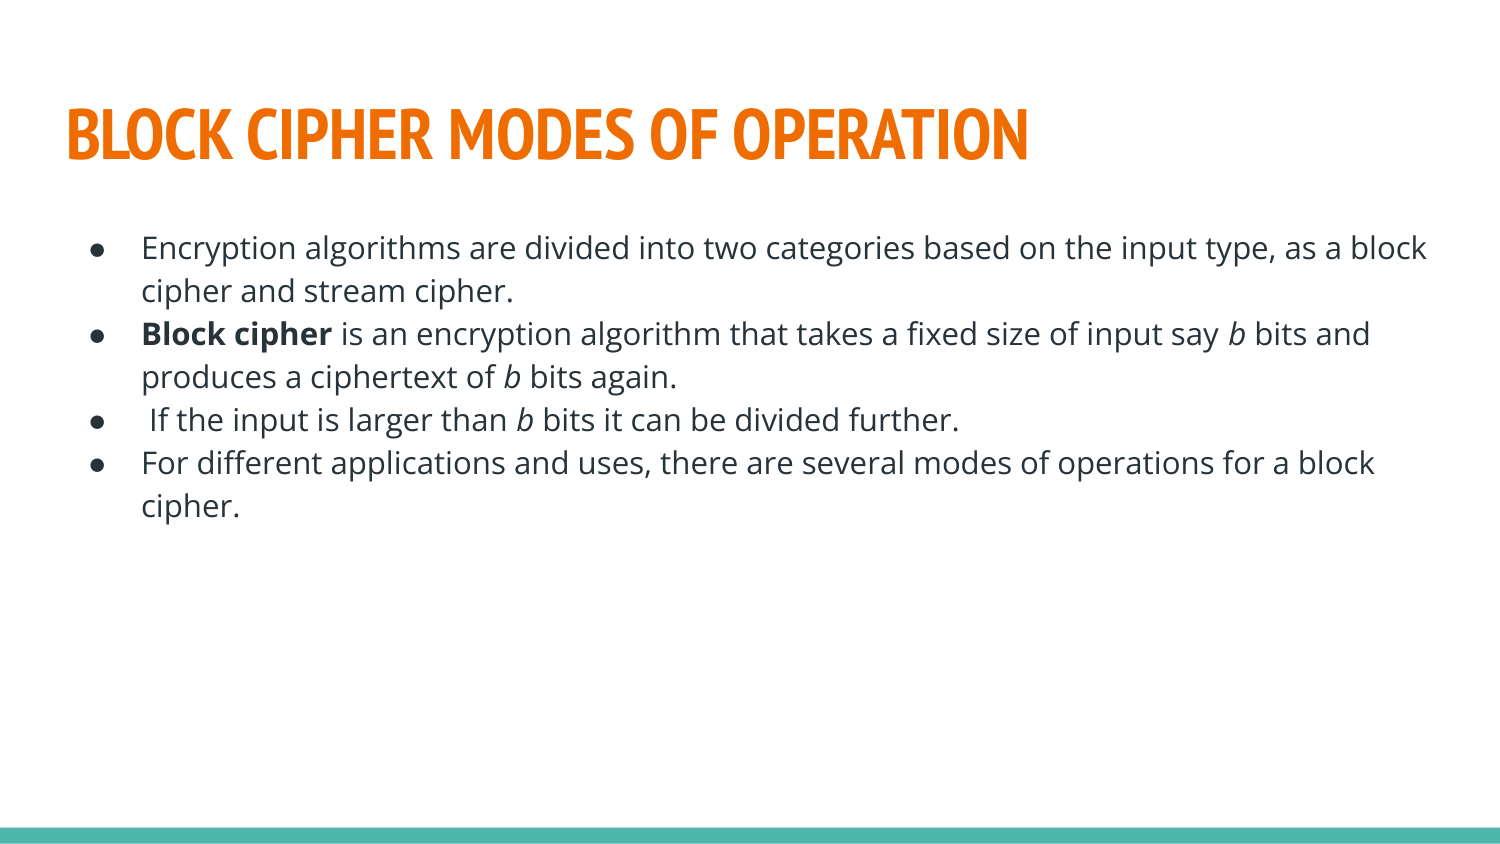

# BLOCK CIPHER MODES OF OPERATION
Encryption algorithms are divided into two categories based on the input type, as a block cipher and stream cipher.
Block cipher is an encryption algorithm that takes a fixed size of input say b bits and produces a ciphertext of b bits again.
 If the input is larger than b bits it can be divided further.
For different applications and uses, there are several modes of operations for a block cipher.